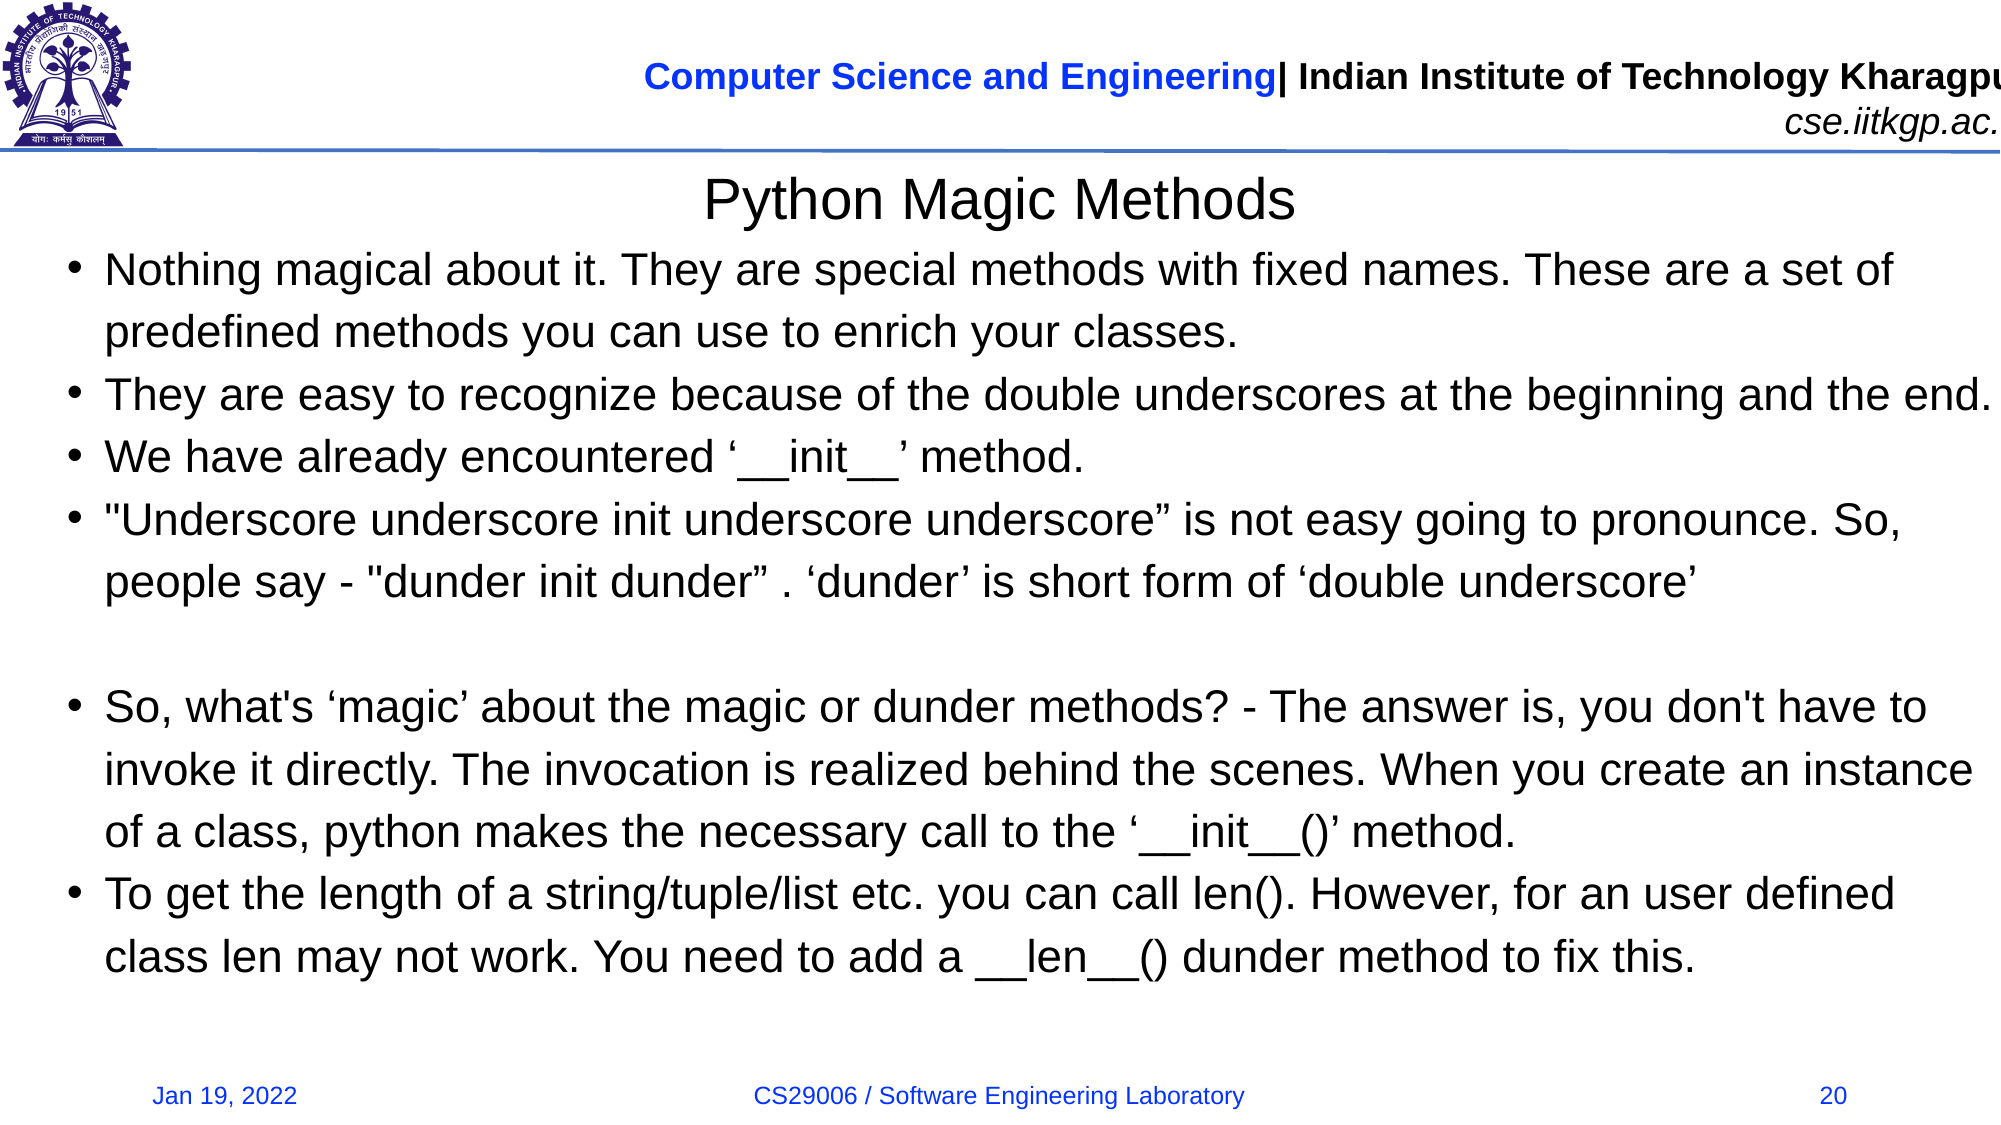

Python Magic Methods

Nothing magical about it. They are special methods with fixed names. These are a set of predefined methods you can use to enrich your classes.
They are easy to recognize because of the double underscores at the beginning and the end.
We have already encountered ‘__init__’ method.
"Underscore underscore init underscore underscore” is not easy going to pronounce. So, people say - "dunder init dunder” . ‘dunder’ is short form of ‘double underscore’

So, what's ‘magic’ about the magic or dunder methods? - The answer is, you don't have to invoke it directly. The invocation is realized behind the scenes. When you create an instance of a class, python makes the necessary call to the ‘__init__()’ method.
To get the length of a string/tuple/list etc. you can call len(). However, for an user defined class len may not work. You need to add a __len__() dunder method to fix this.
Jan 19, 2022
CS29006 / Software Engineering Laboratory
20